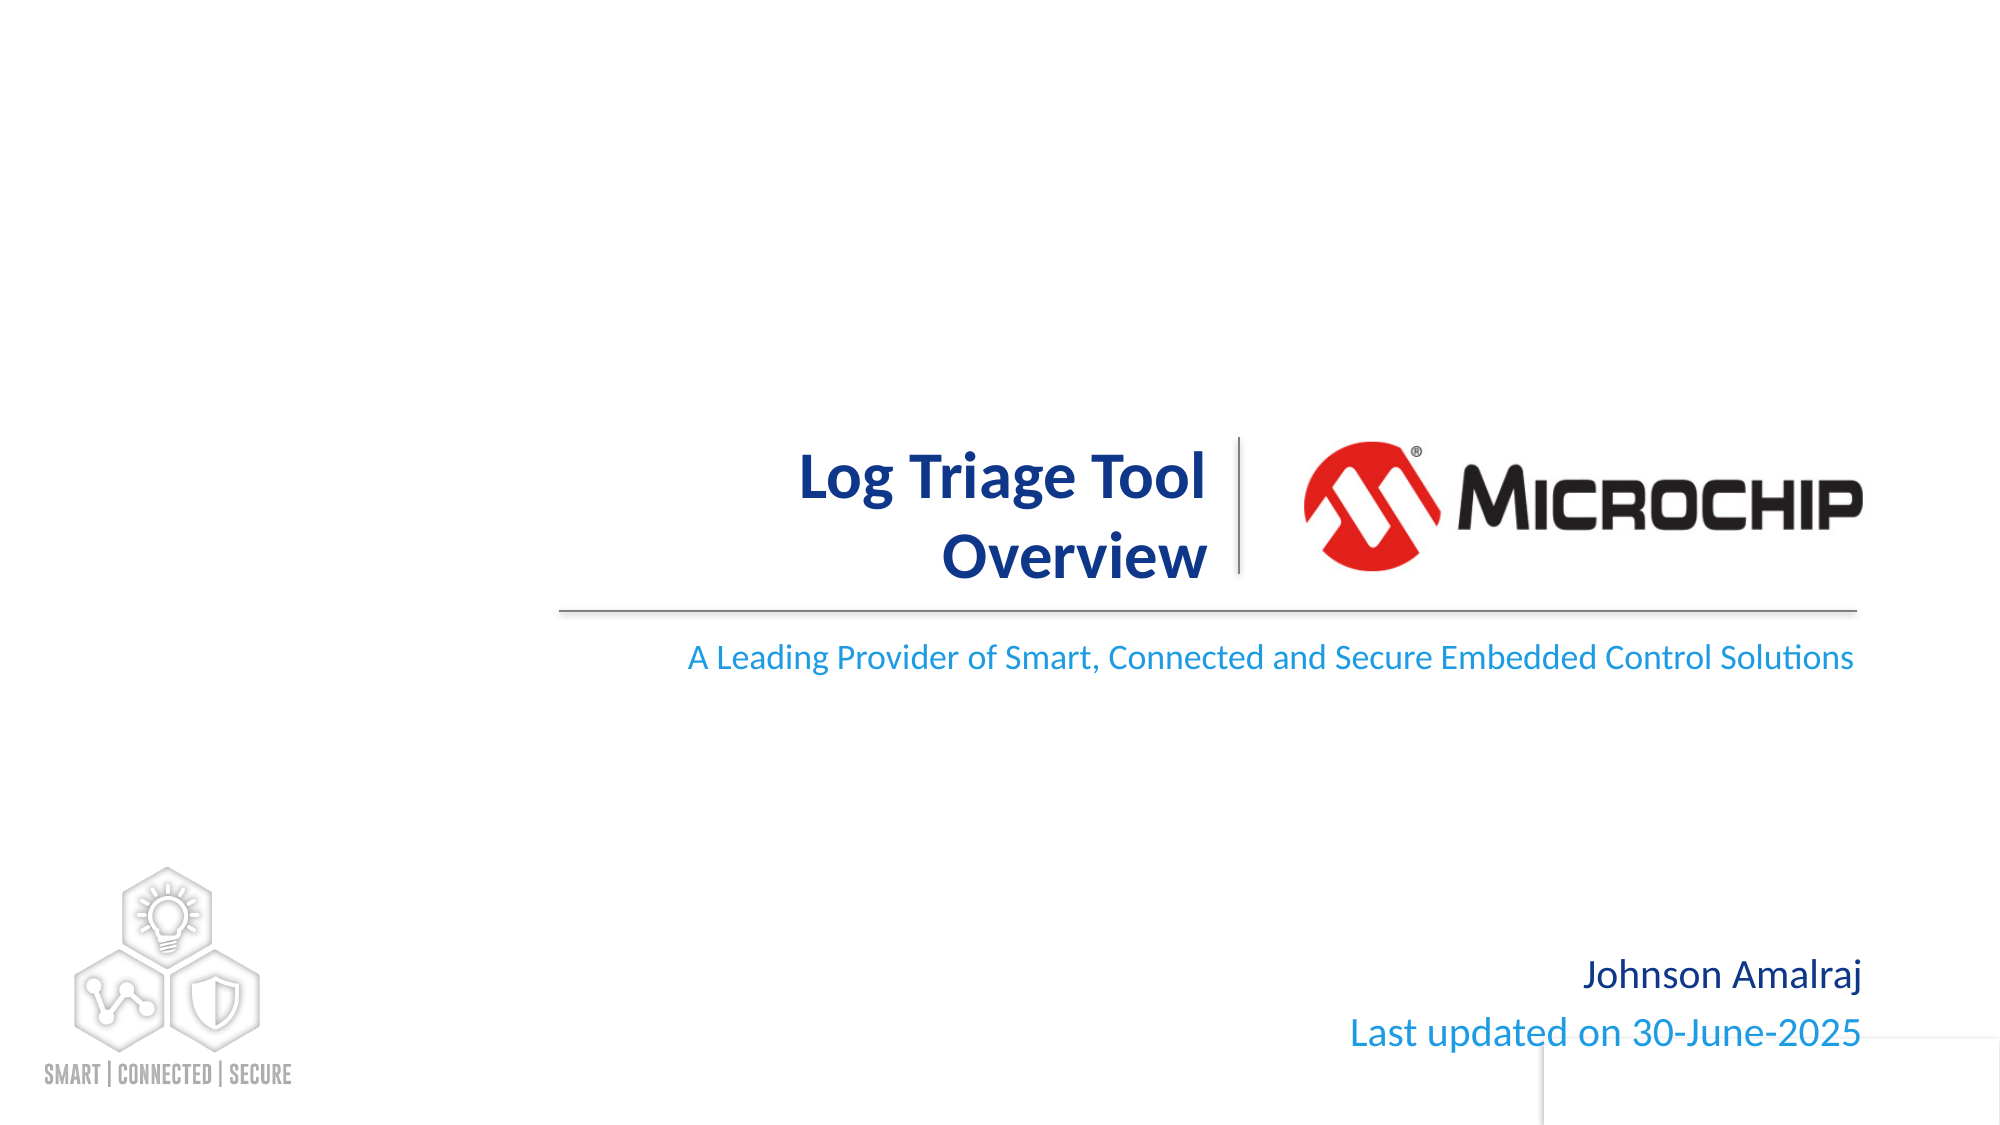

# Log Triage Tool Overview
Johnson Amalraj
Last updated on 30-June-2025